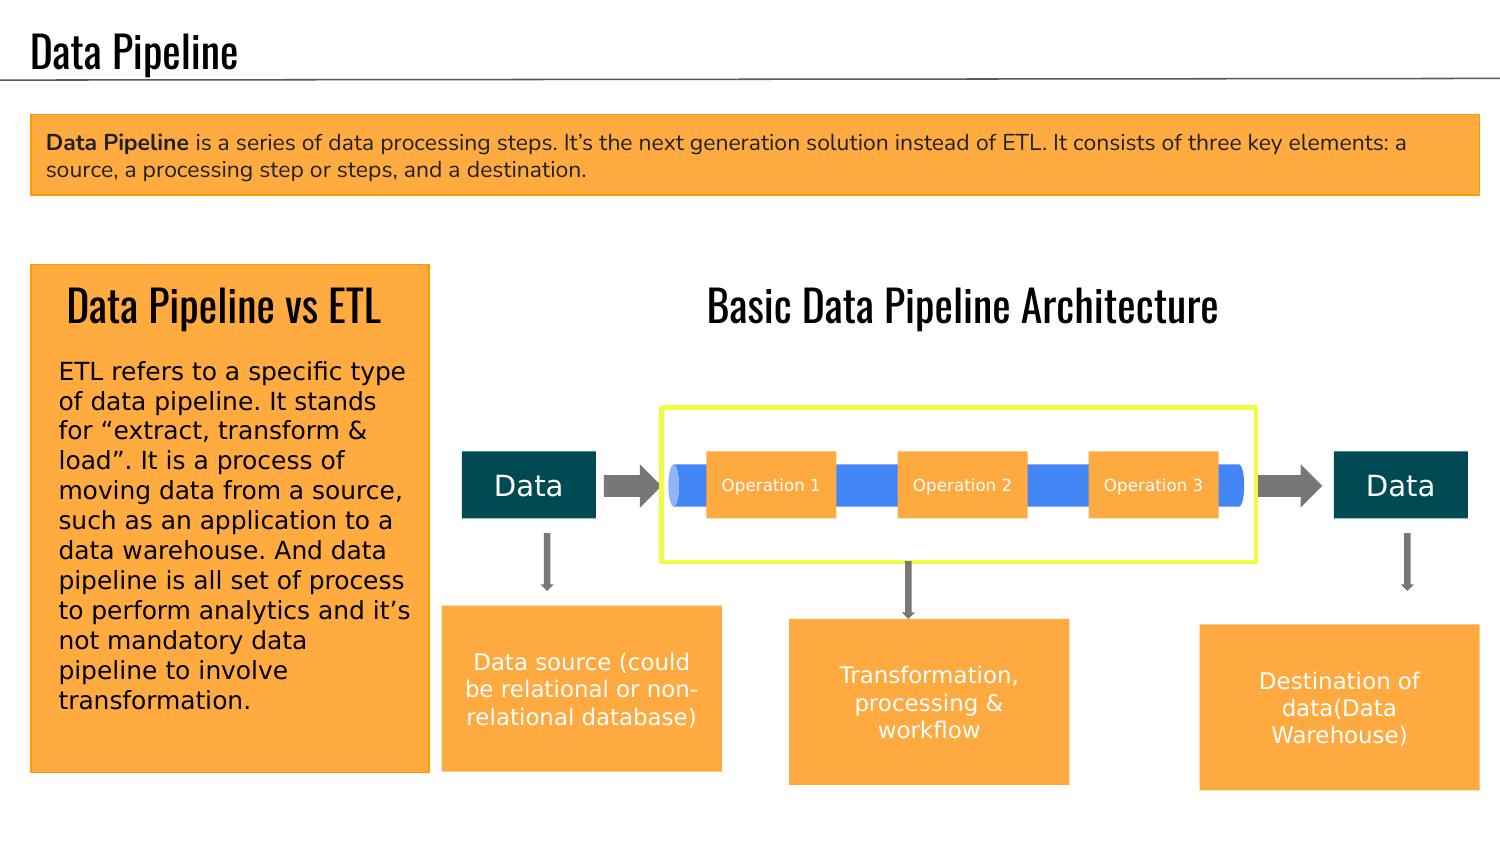

Data Pipeline
Data Pipeline is a series of data processing steps. It’s the next generation solution instead of ETL. It consists of three key elements: a source, a processing step or steps, and a destination.

Data Pipeline vs ETL
Basic Data Pipeline Architecture
ETL refers to a specific type of data pipeline. It stands for “extract, transform & load”. It is a process of moving data from a source, such as an application to a data warehouse. And data pipeline is all set of process to perform analytics and it’s not mandatory data pipeline to involve transformation.

Operation 3
Data
Data
Operation 2
Operation 1

Data source (could be relational or non-relational database)
Transformation, processing & workflow
Destination of data(Data Warehouse)